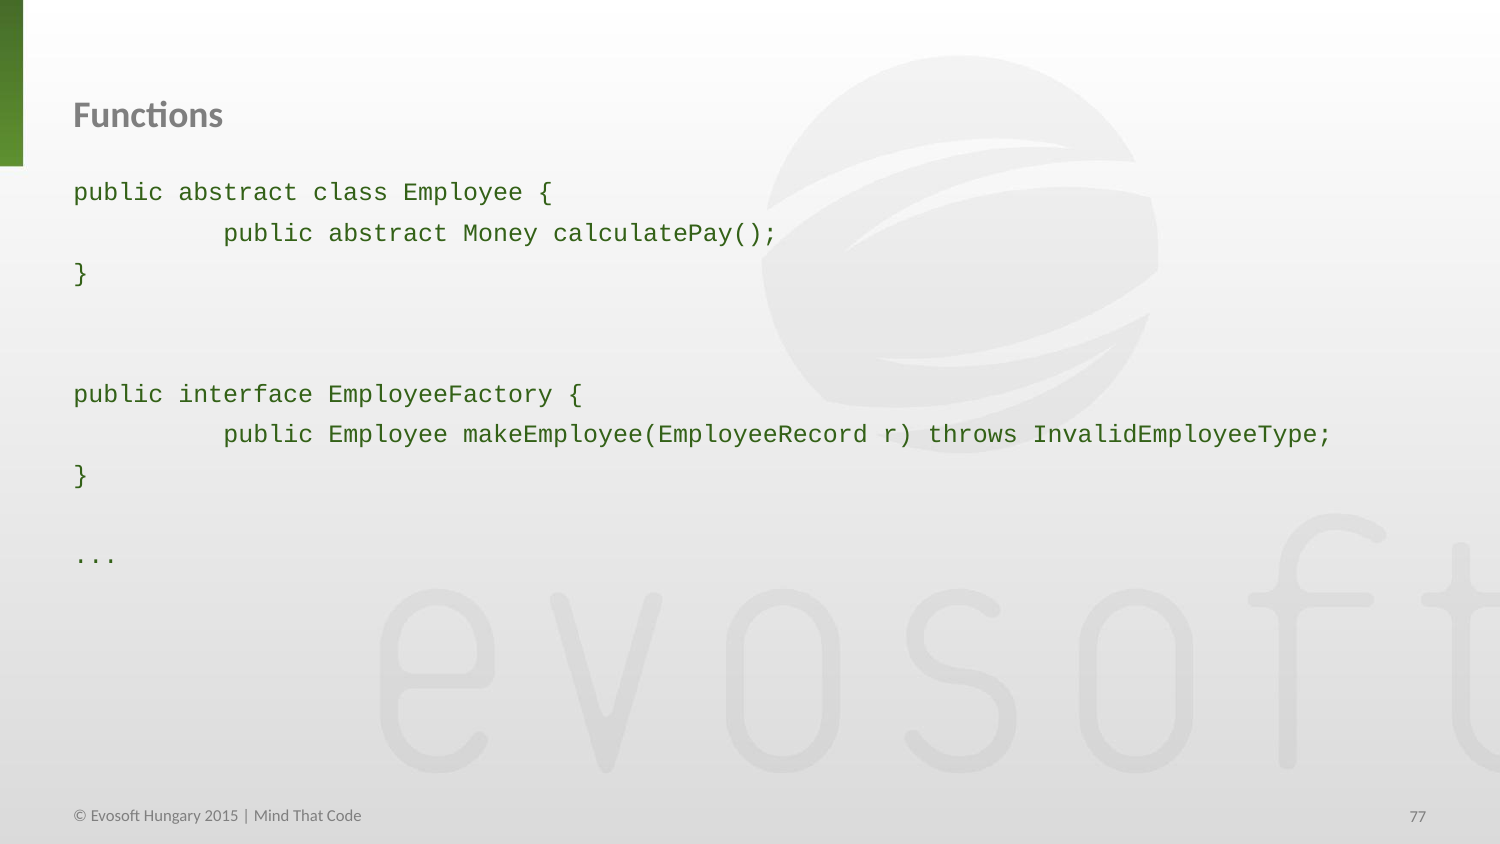

Functions
public abstract class Employee {
	public abstract Money calculatePay();
}

public interface EmployeeFactory {
	public Employee makeEmployee(EmployeeRecord r) throws InvalidEmployeeType;
}

...